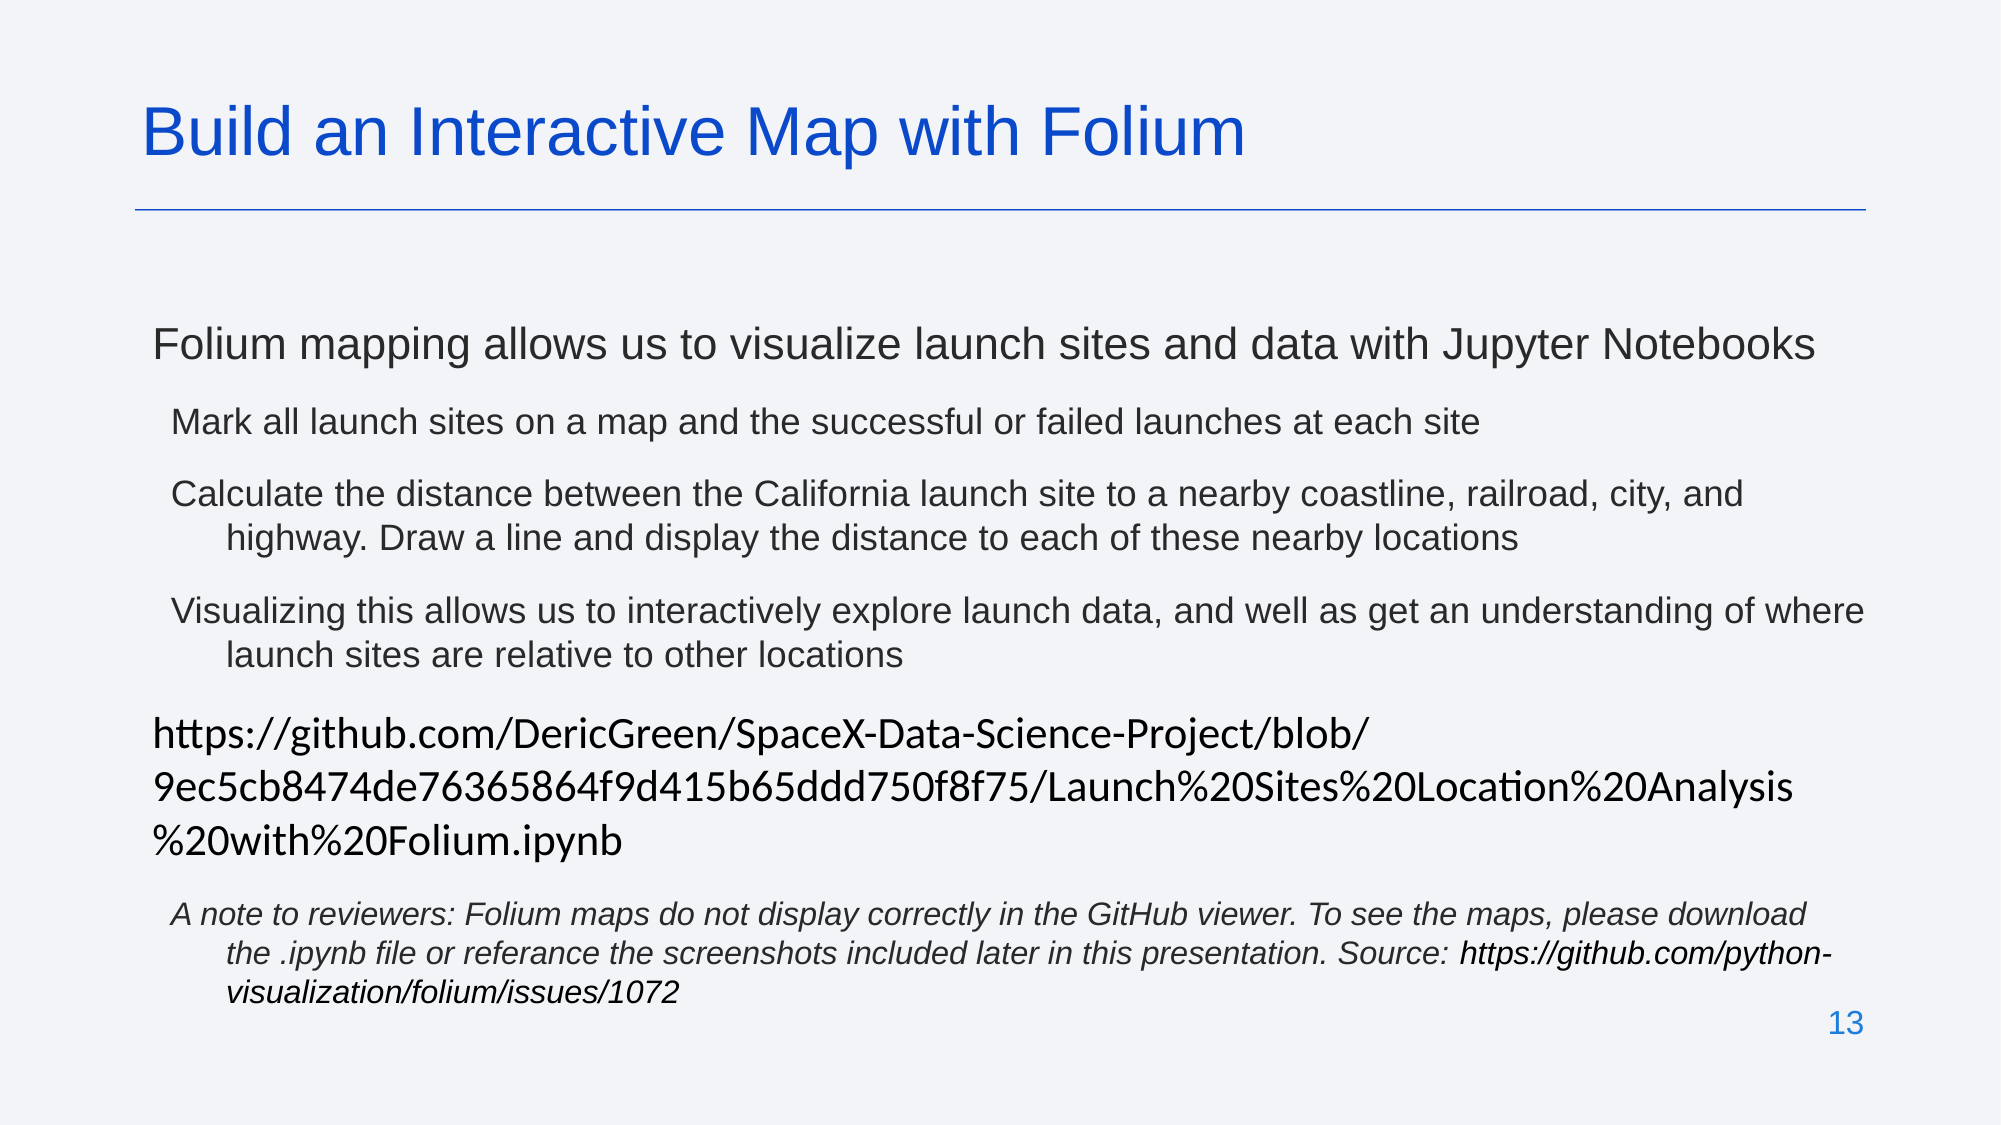

Build an Interactive Map with Folium
Folium mapping allows us to visualize launch sites and data with Jupyter Notebooks
Mark all launch sites on a map and the successful or failed launches at each site
Calculate the distance between the California launch site to a nearby coastline, railroad, city, and highway. Draw a line and display the distance to each of these nearby locations
Visualizing this allows us to interactively explore launch data, and well as get an understanding of where launch sites are relative to other locations
https://github.com/DericGreen/SpaceX-Data-Science-Project/blob/9ec5cb8474de76365864f9d415b65ddd750f8f75/Launch%20Sites%20Location%20Analysis%20with%20Folium.ipynb
A note to reviewers: Folium maps do not display correctly in the GitHub viewer. To see the maps, please download the .ipynb file or referance the screenshots included later in this presentation. Source: https://github.com/python-visualization/folium/issues/1072

13